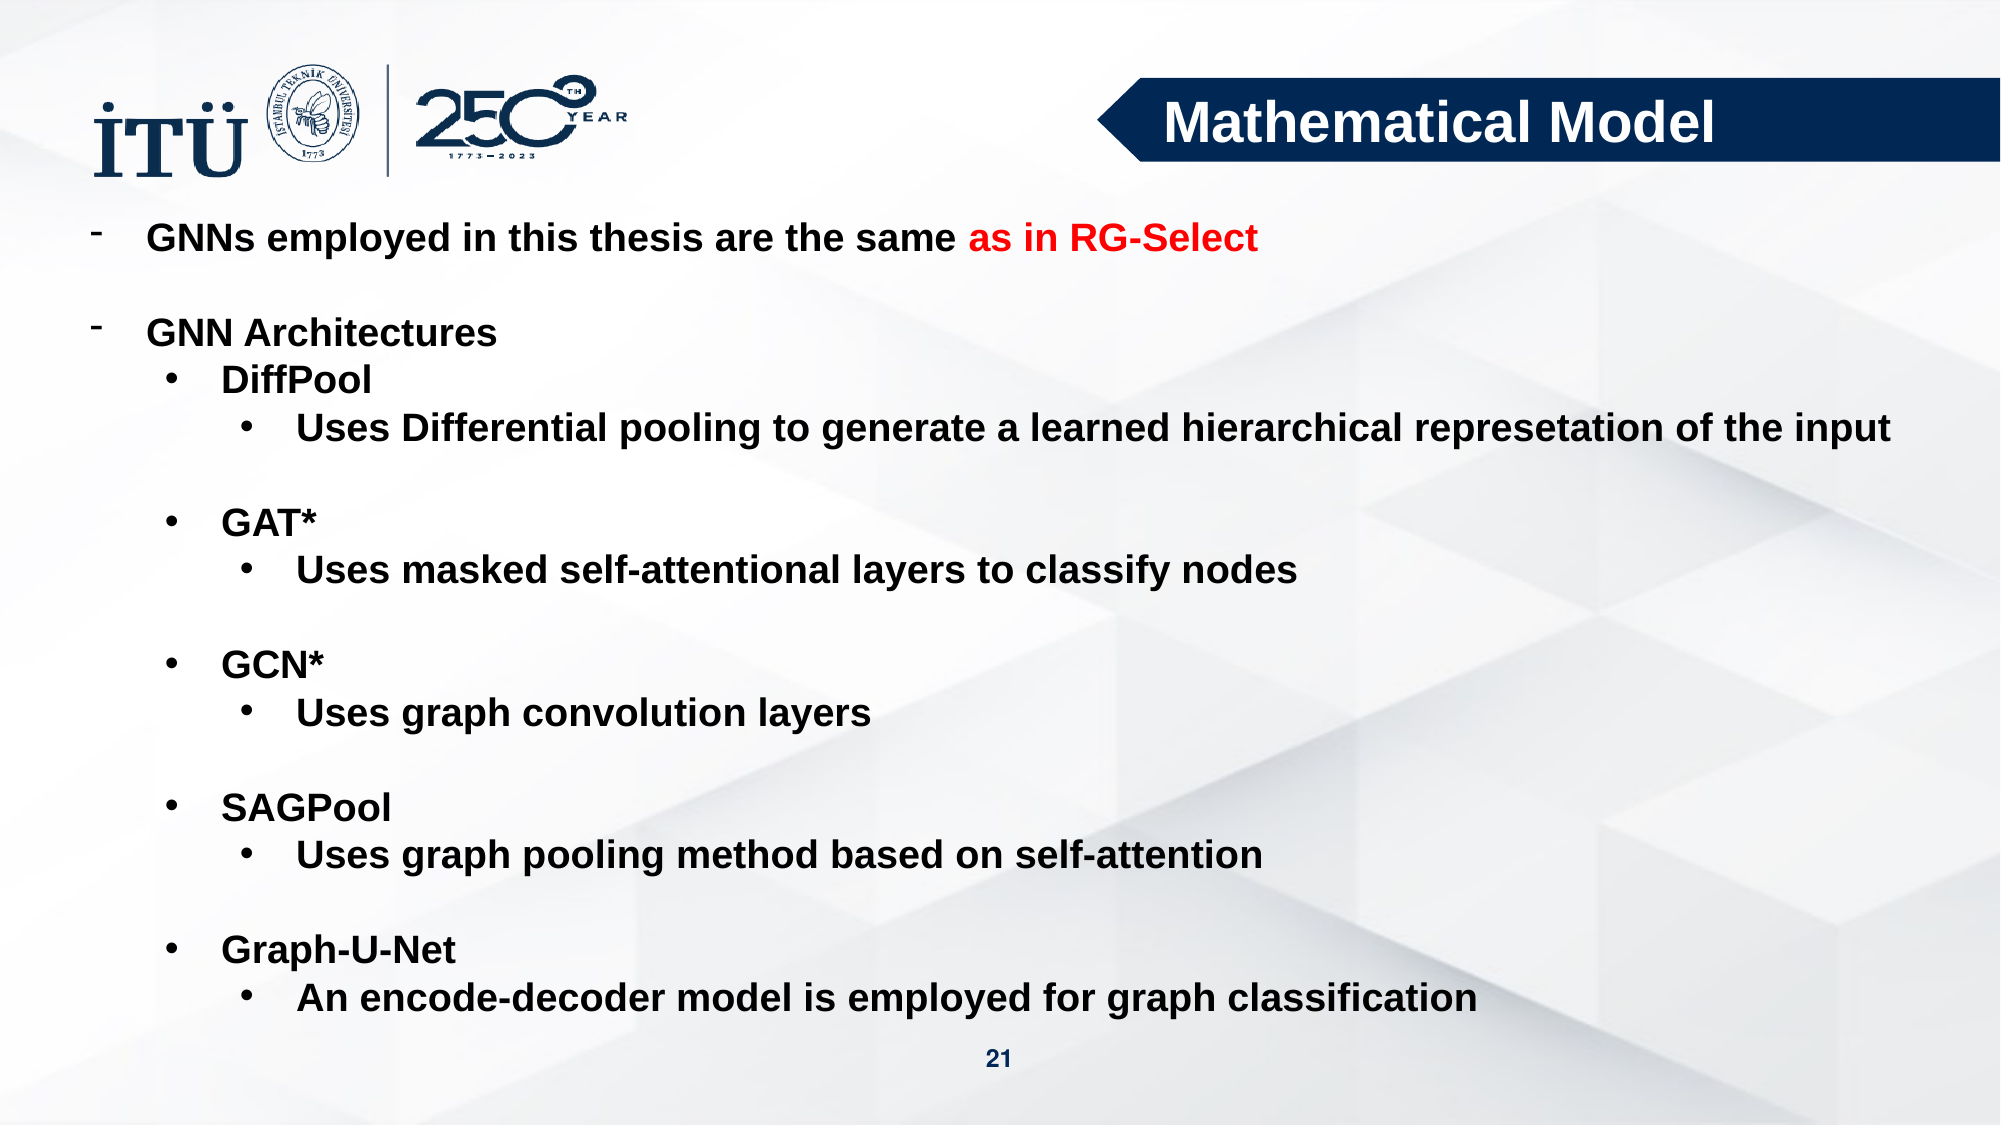

Mathematical Model
GNNs employed in this thesis are the same as in RG-Select

GNN Architectures
DiffPool
Uses Differential pooling to generate a learned hierarchical represetation of the input

GAT*
Uses masked self-attentional layers to classify nodes

GCN*
Uses graph convolution layers

SAGPool
Uses graph pooling method based on self-attention

Graph-U-Net
An encode-decoder model is employed for graph classification

21